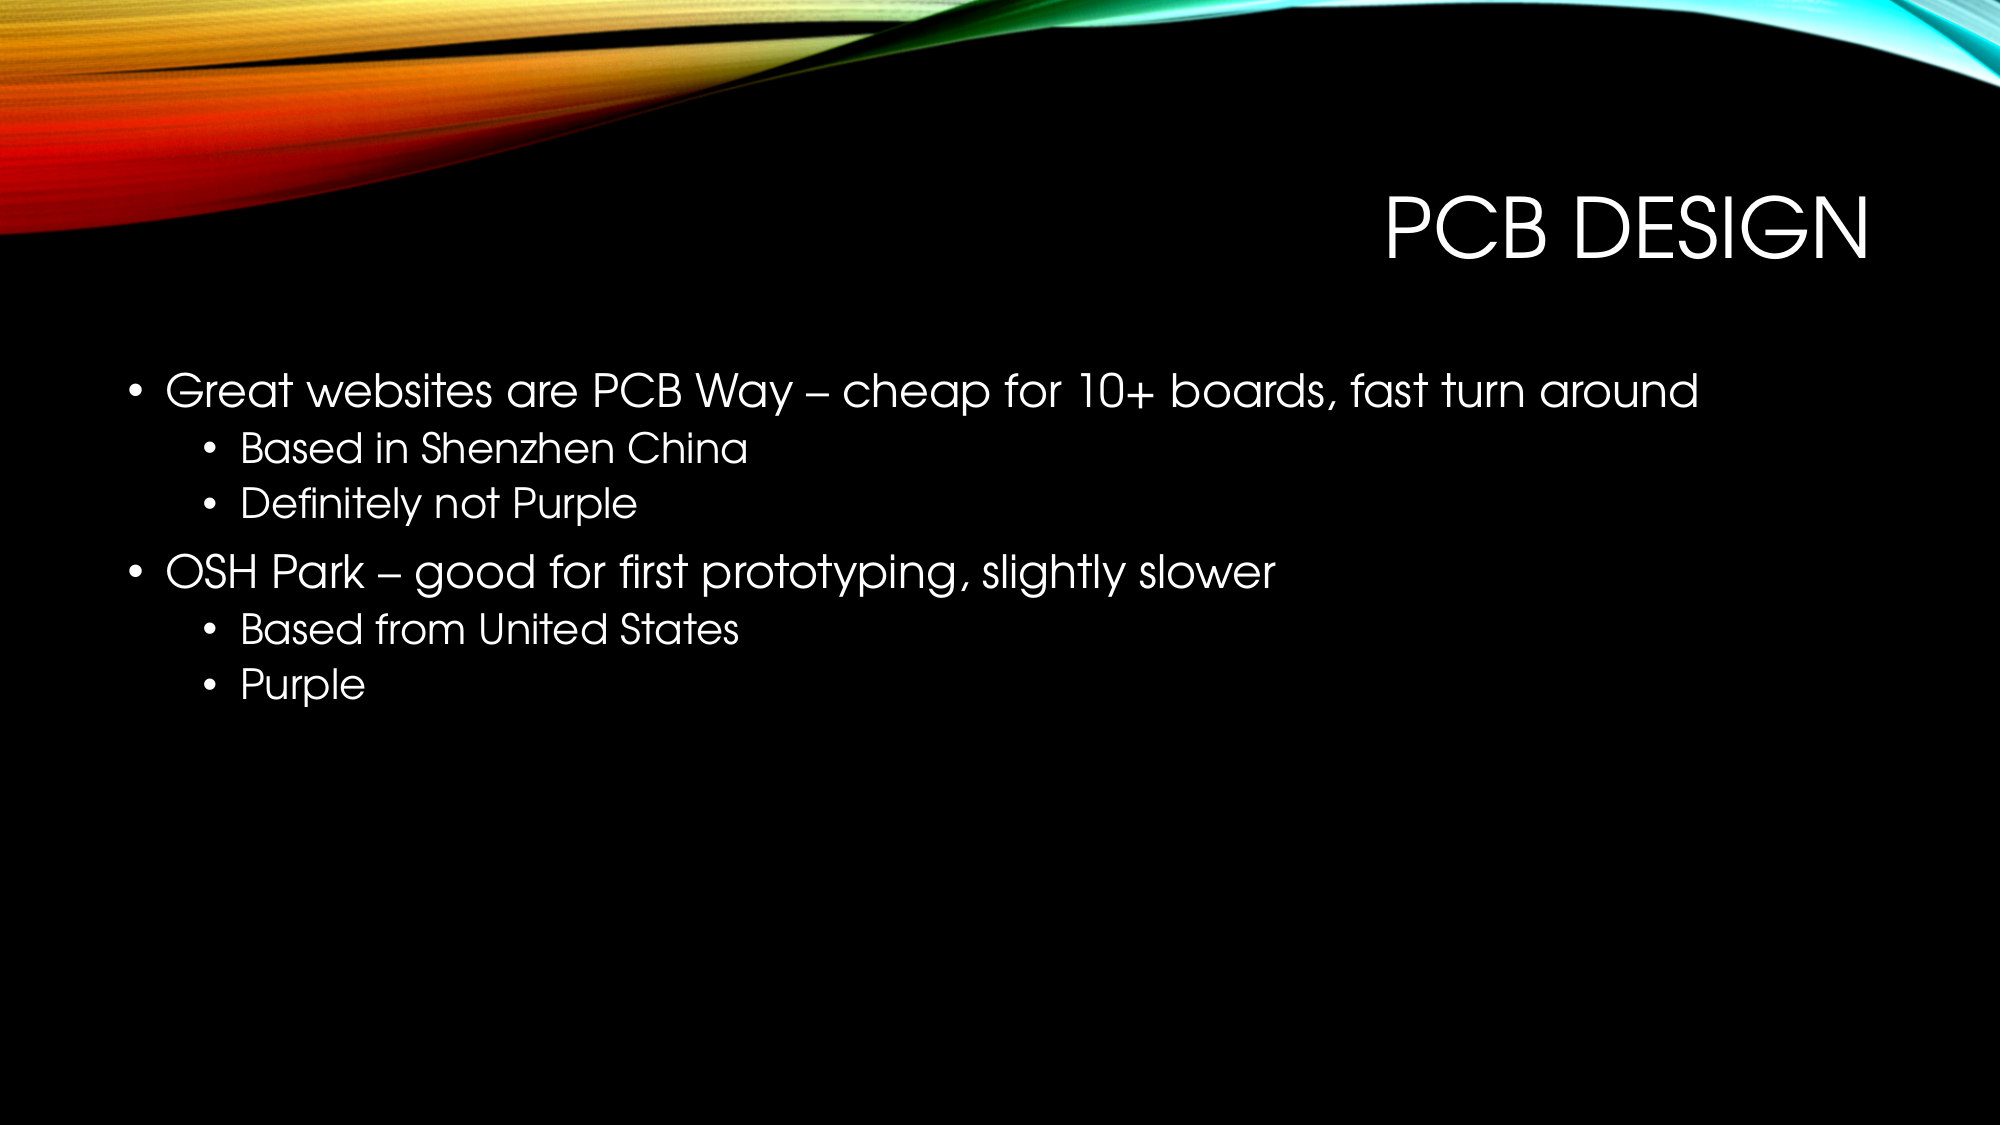

# PCB Design
Great websites are PCB Way – cheap for 10+ boards, fast turn around
Based in Shenzhen China
Definitely not Purple
OSH Park – good for first prototyping, slightly slower
Based from United States
Purple